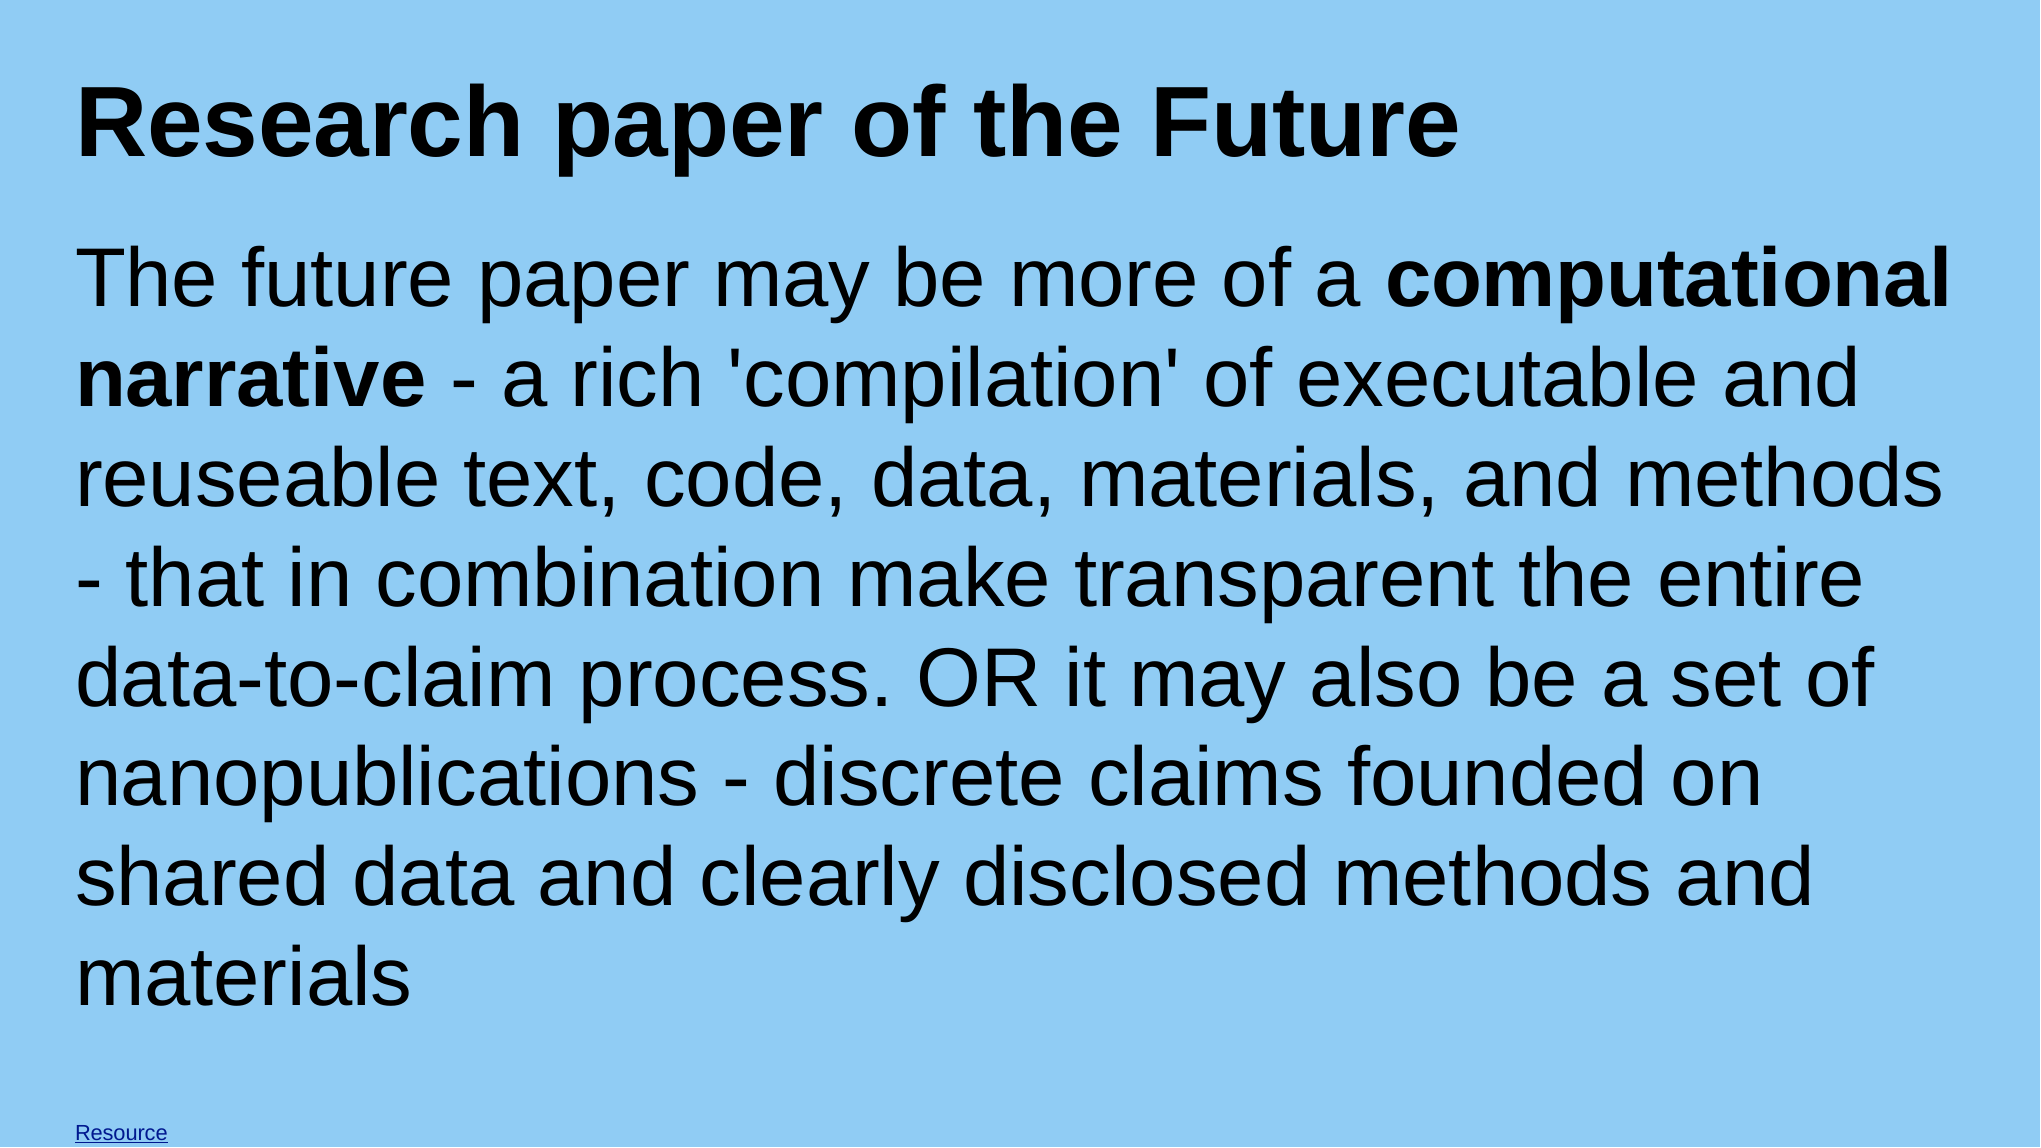

# Research paper of the Future
The future paper may be more of a computational narrative - a rich 'compilation' of executable and reuseable text, code, data, materials, and methods - that in combination make transparent the entire data-to-claim process. OR it may also be a set of nanopublications - discrete claims founded on shared data and clearly disclosed methods and materials

Resource